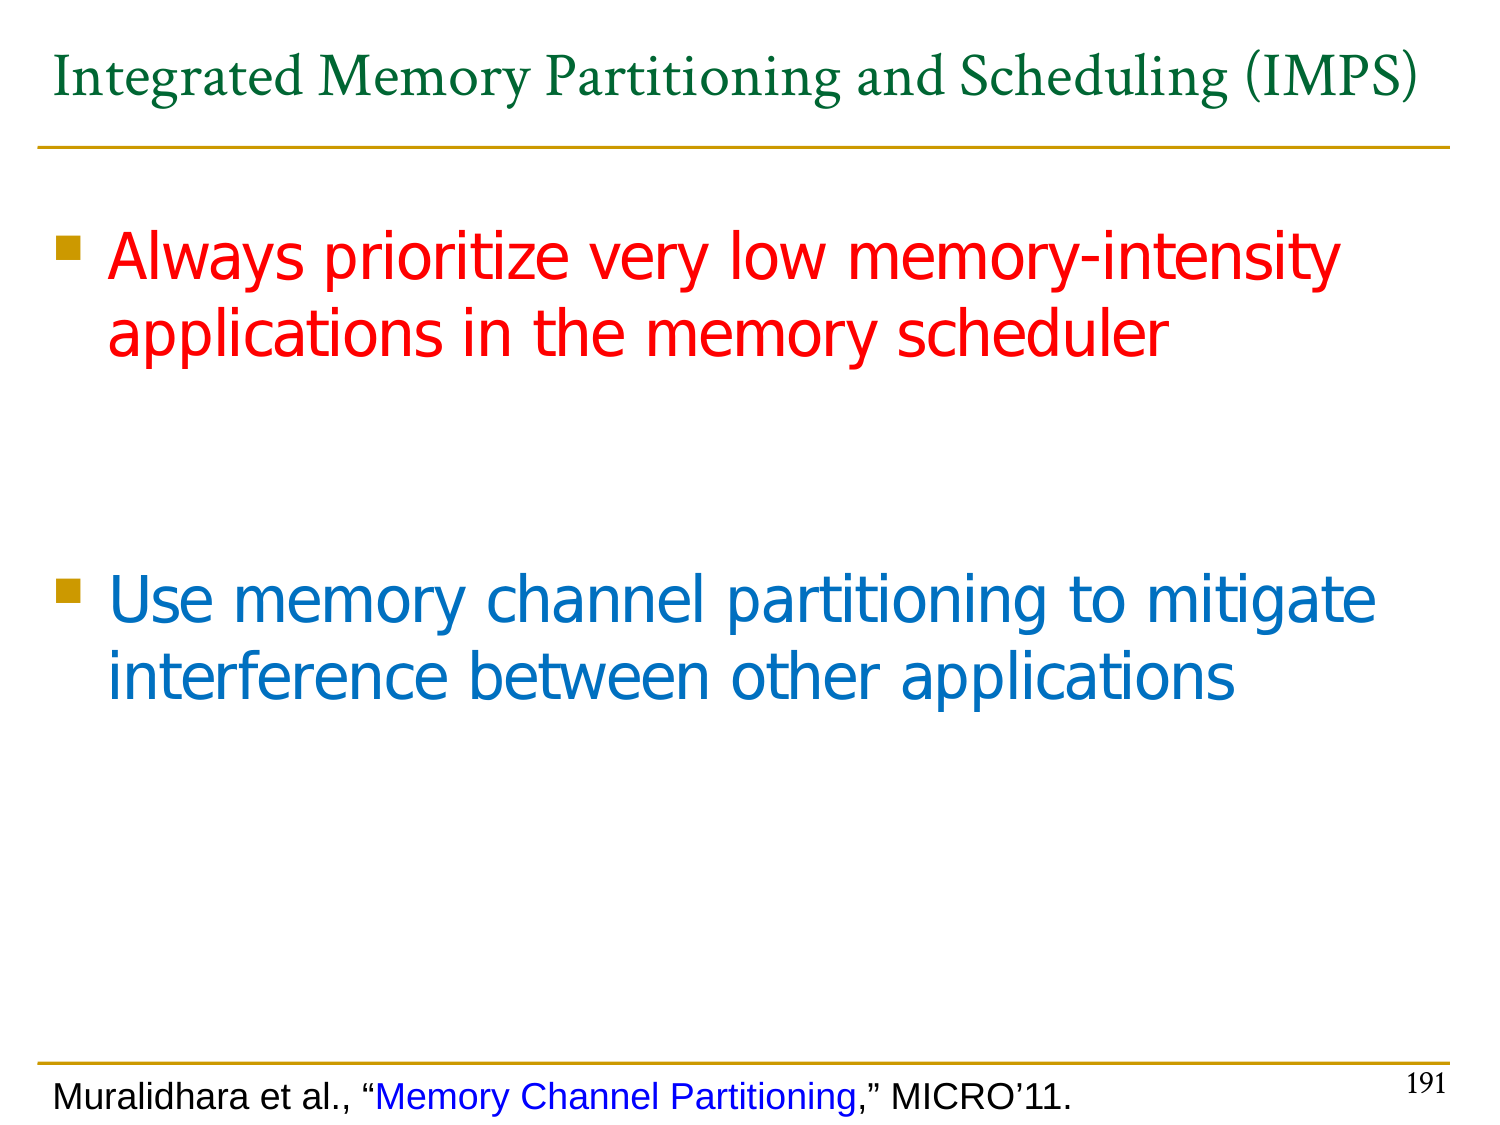

# Integrated Memory Partitioning and Scheduling (IMPS)

Always prioritize very low memory-intensity applications in the memory scheduler

Use memory channel partitioning to mitigate interference between other applications

191
Muralidhara et al., “Memory Channel Partitioning,” MICRO’11.